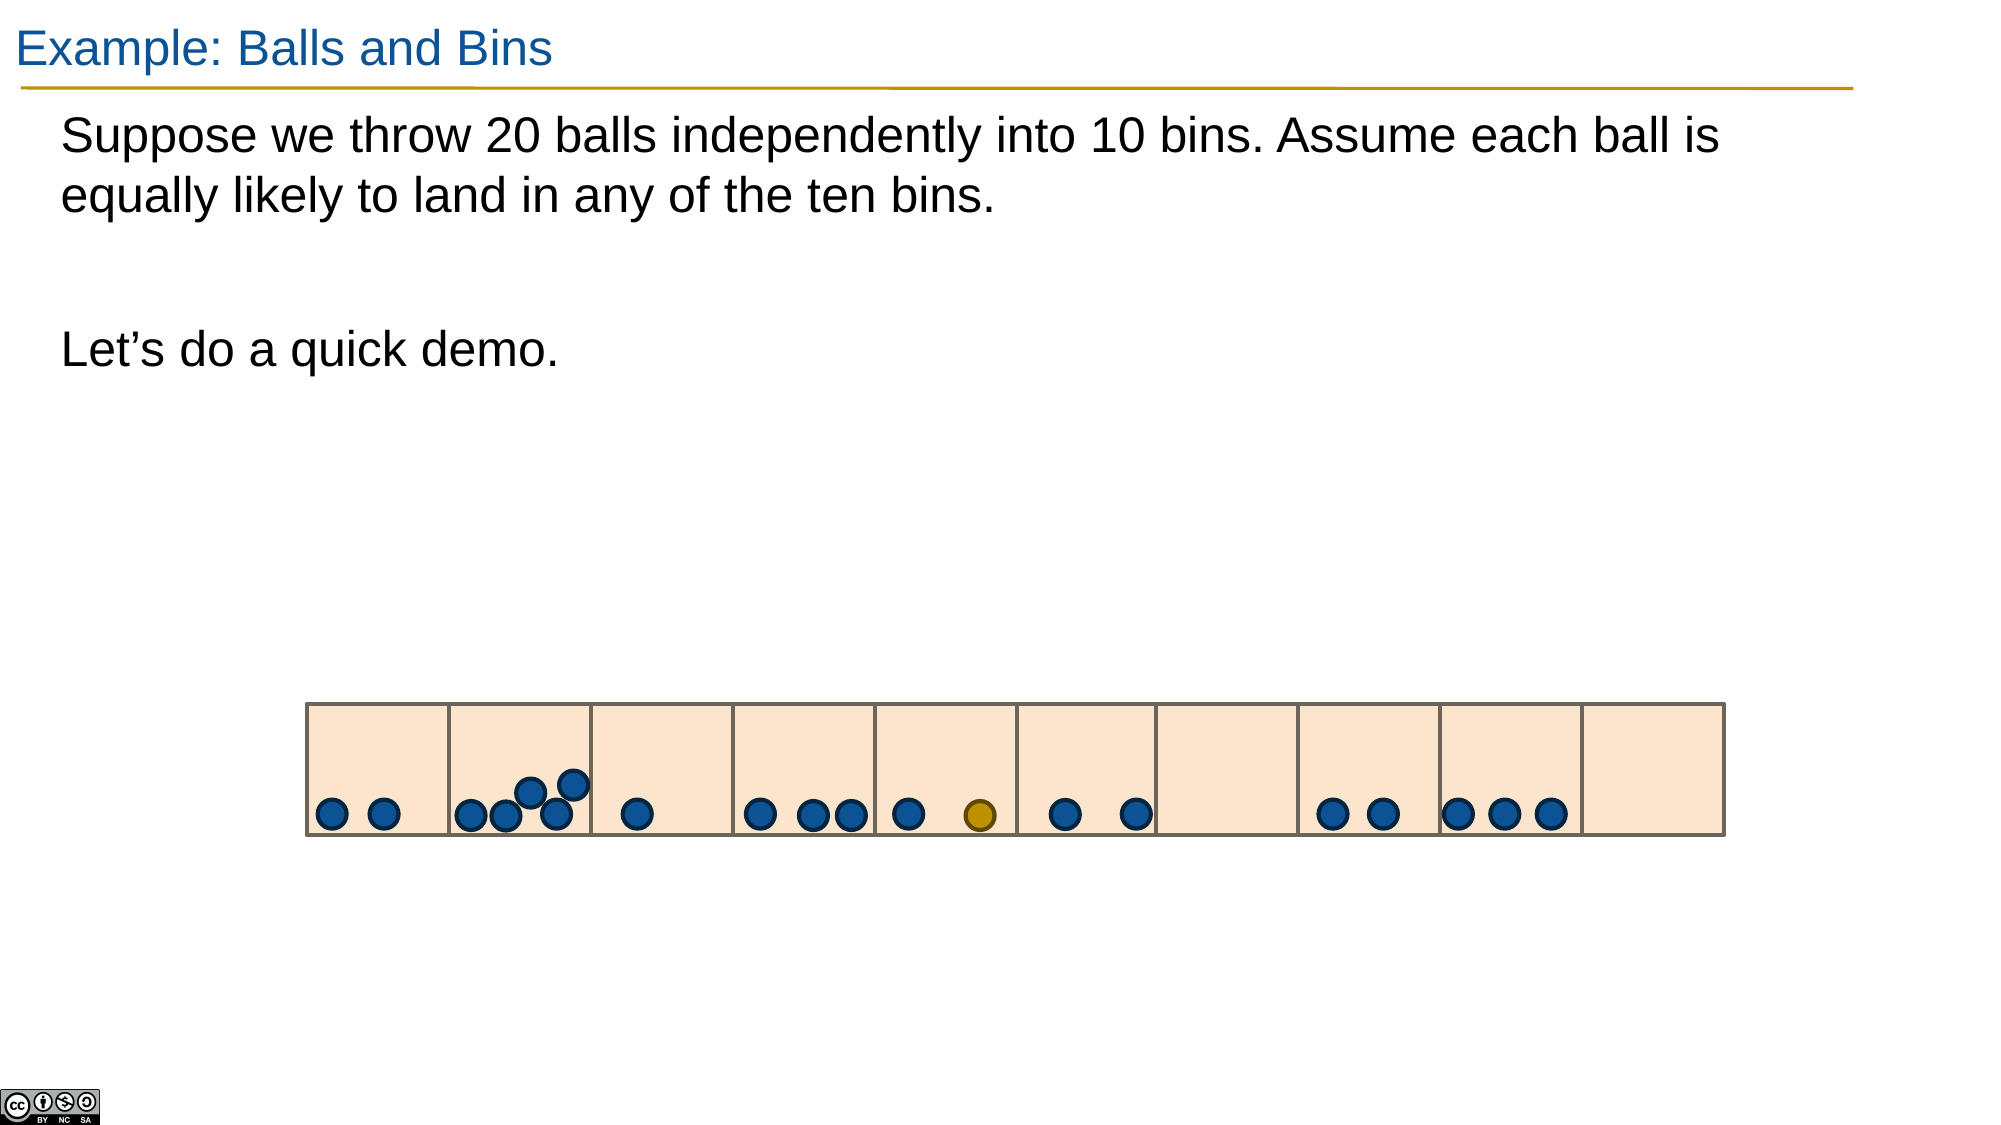

# Example: Balls and Bins
Suppose we throw 20 balls independently into 10 bins. Assume each ball is equally likely to land in any of the ten bins.

Let’s do a quick demo.